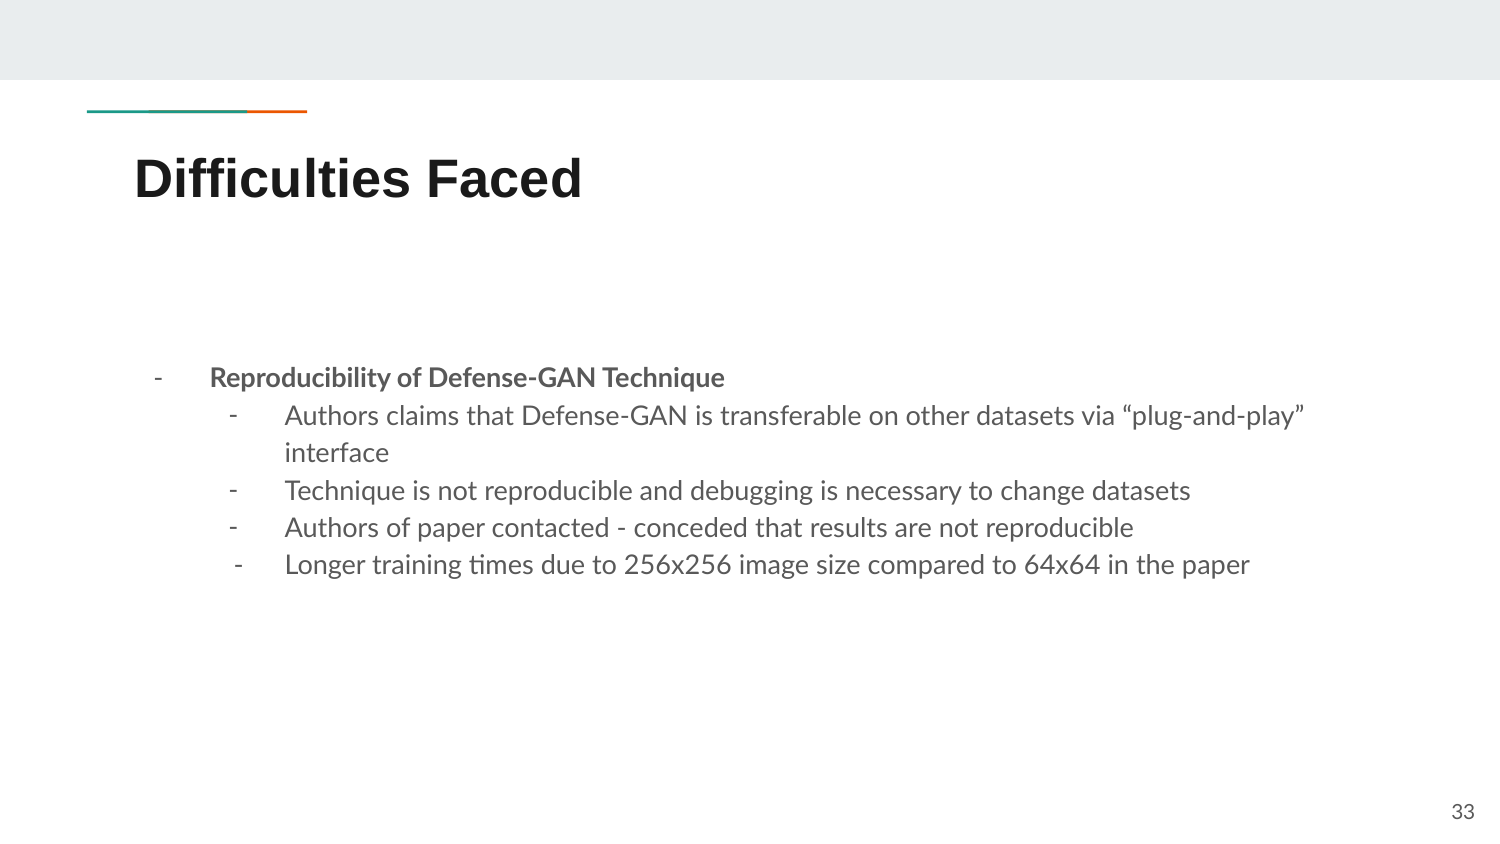

# Difficulties Faced
Reproducibility of Defense-GAN Technique
Authors claims that Defense-GAN is transferable on other datasets via “plug-and-play” interface
Technique is not reproducible and debugging is necessary to change datasets
Authors of paper contacted - conceded that results are not reproducible
Longer training times due to 256x256 image size compared to 64x64 in the paper

33